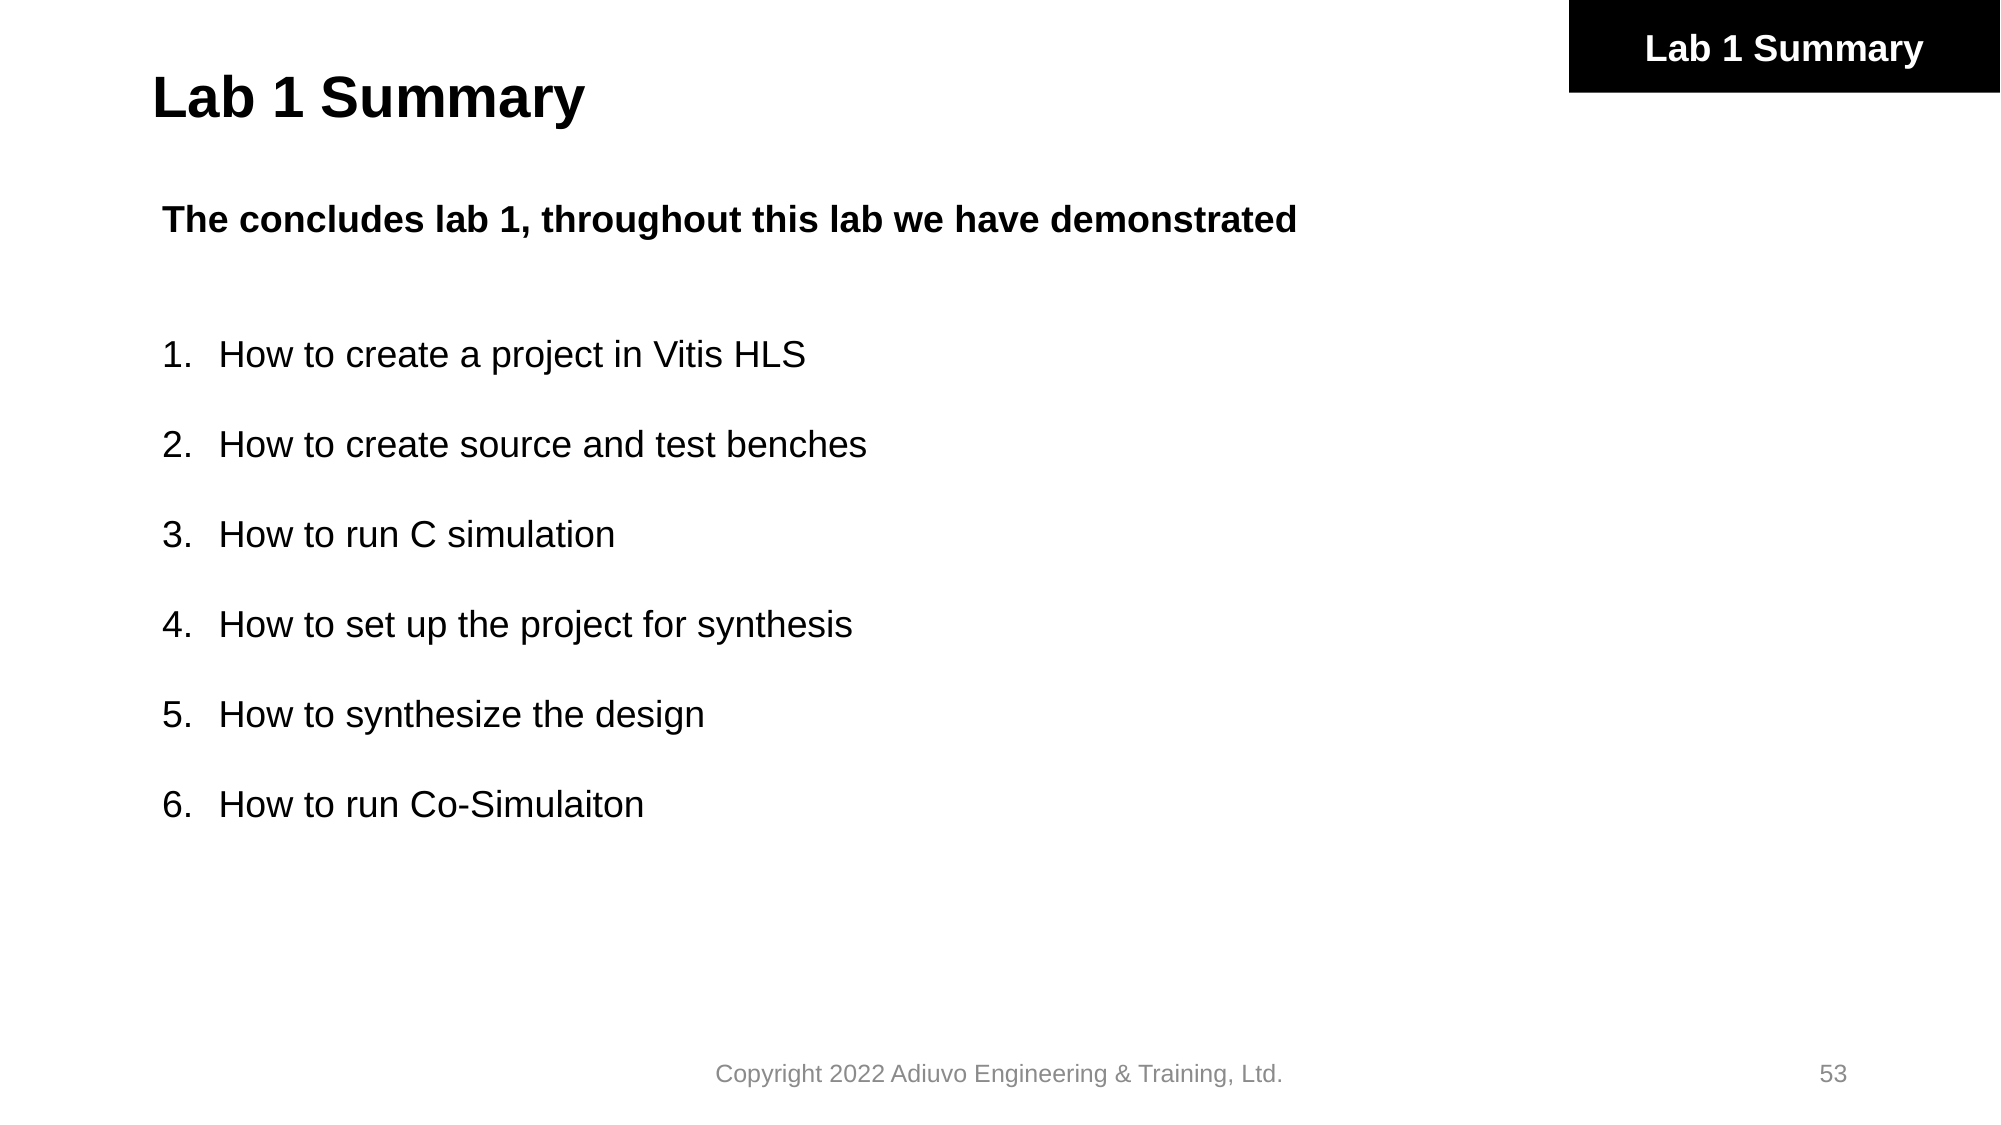

Lab 1 Summary
# Lab 1 Summary
The concludes lab 1, throughout this lab we have demonstrated

How to create a project in Vitis HLS
How to create source and test benches
How to run C simulation
How to set up the project for synthesis
How to synthesize the design
How to run Co-Simulaiton

Copyright 2022 Adiuvo Engineering & Training, Ltd.
53